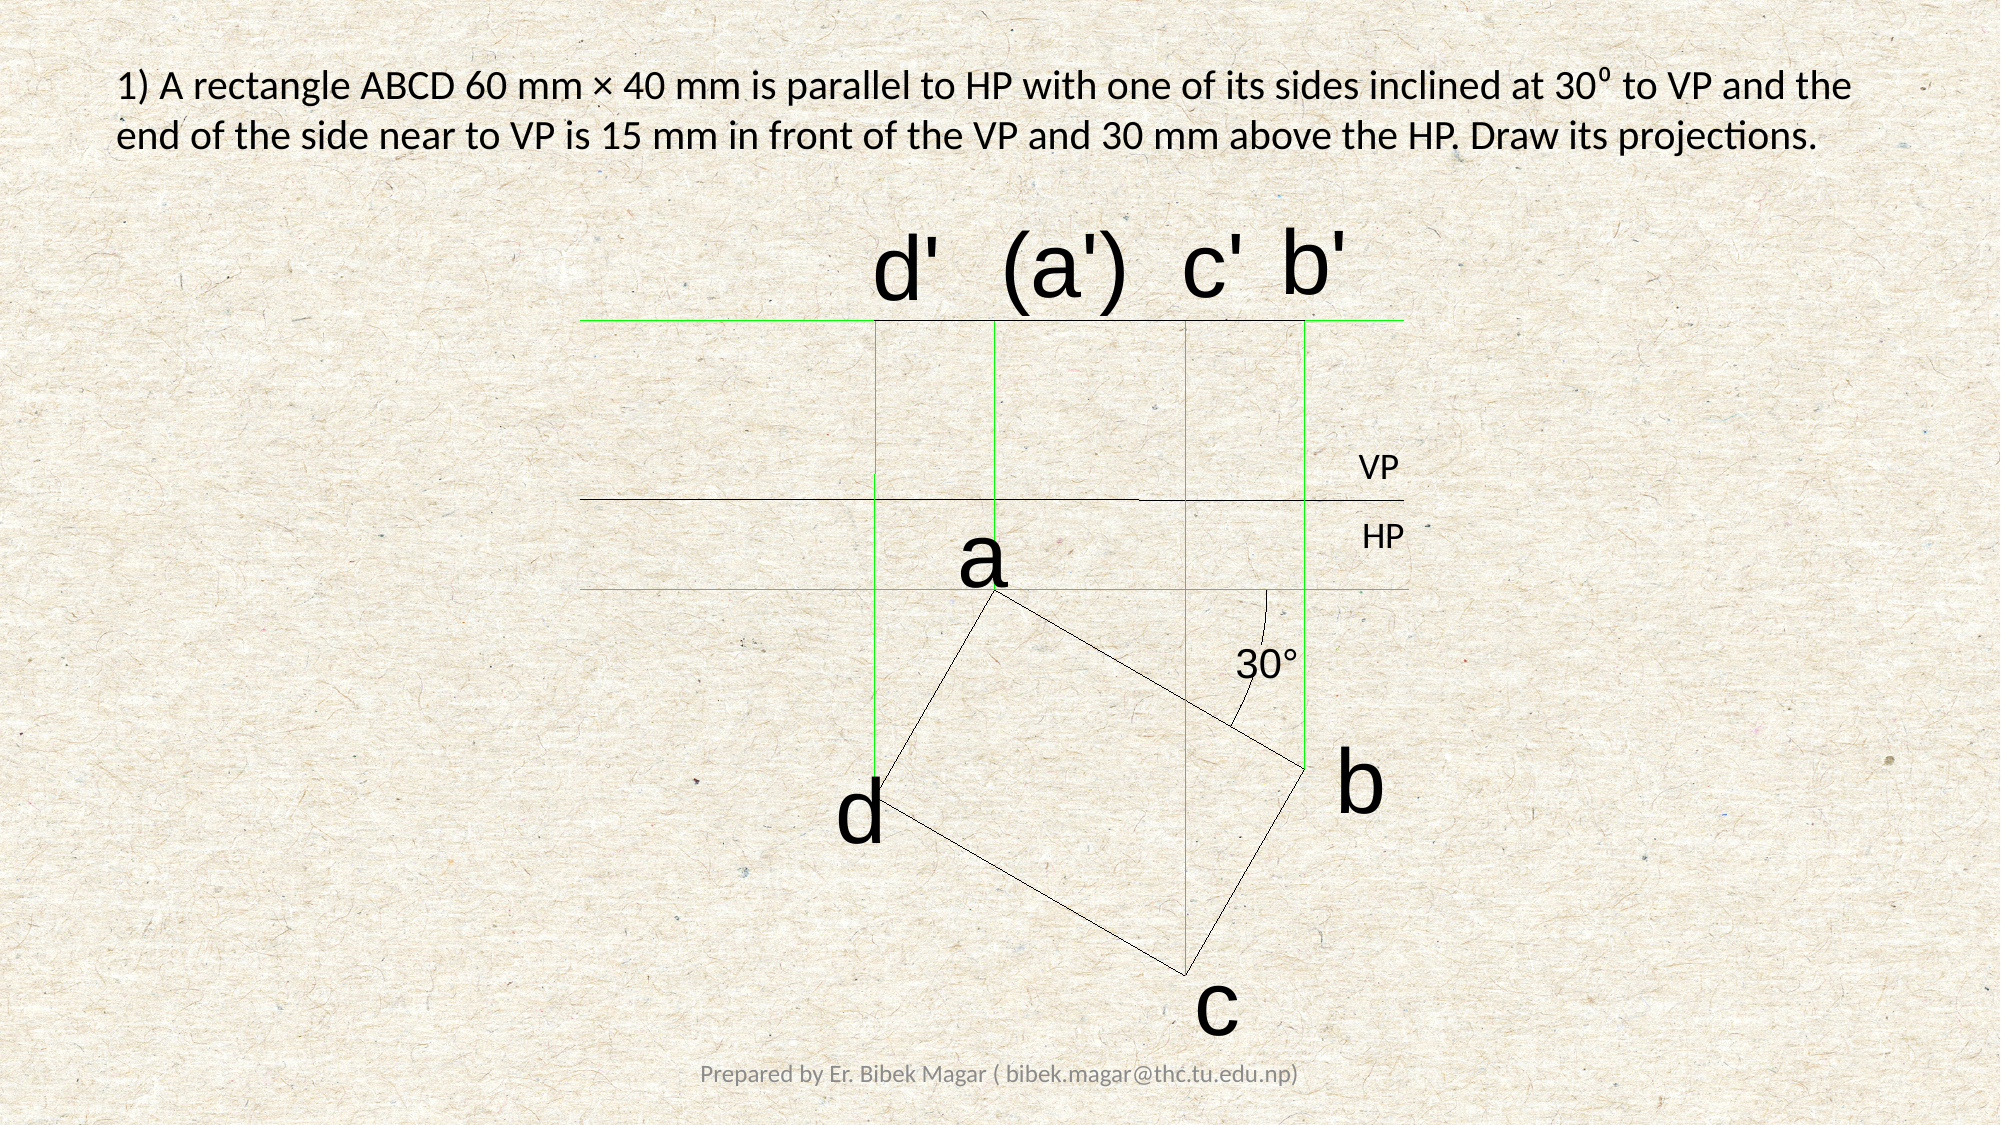

1) A rectangle ABCD 60 mm × 40 mm is parallel to HP with one of its sides inclined at 30⁰ to VP and the end of the side near to VP is 15 mm in front of the VP and 30 mm above the HP. Draw its projections.
b'
(a')
c'
d'

VP
a

HP

30°

b

d

c
Prepared by Er. Bibek Magar ( bibek.magar@thc.tu.edu.np)